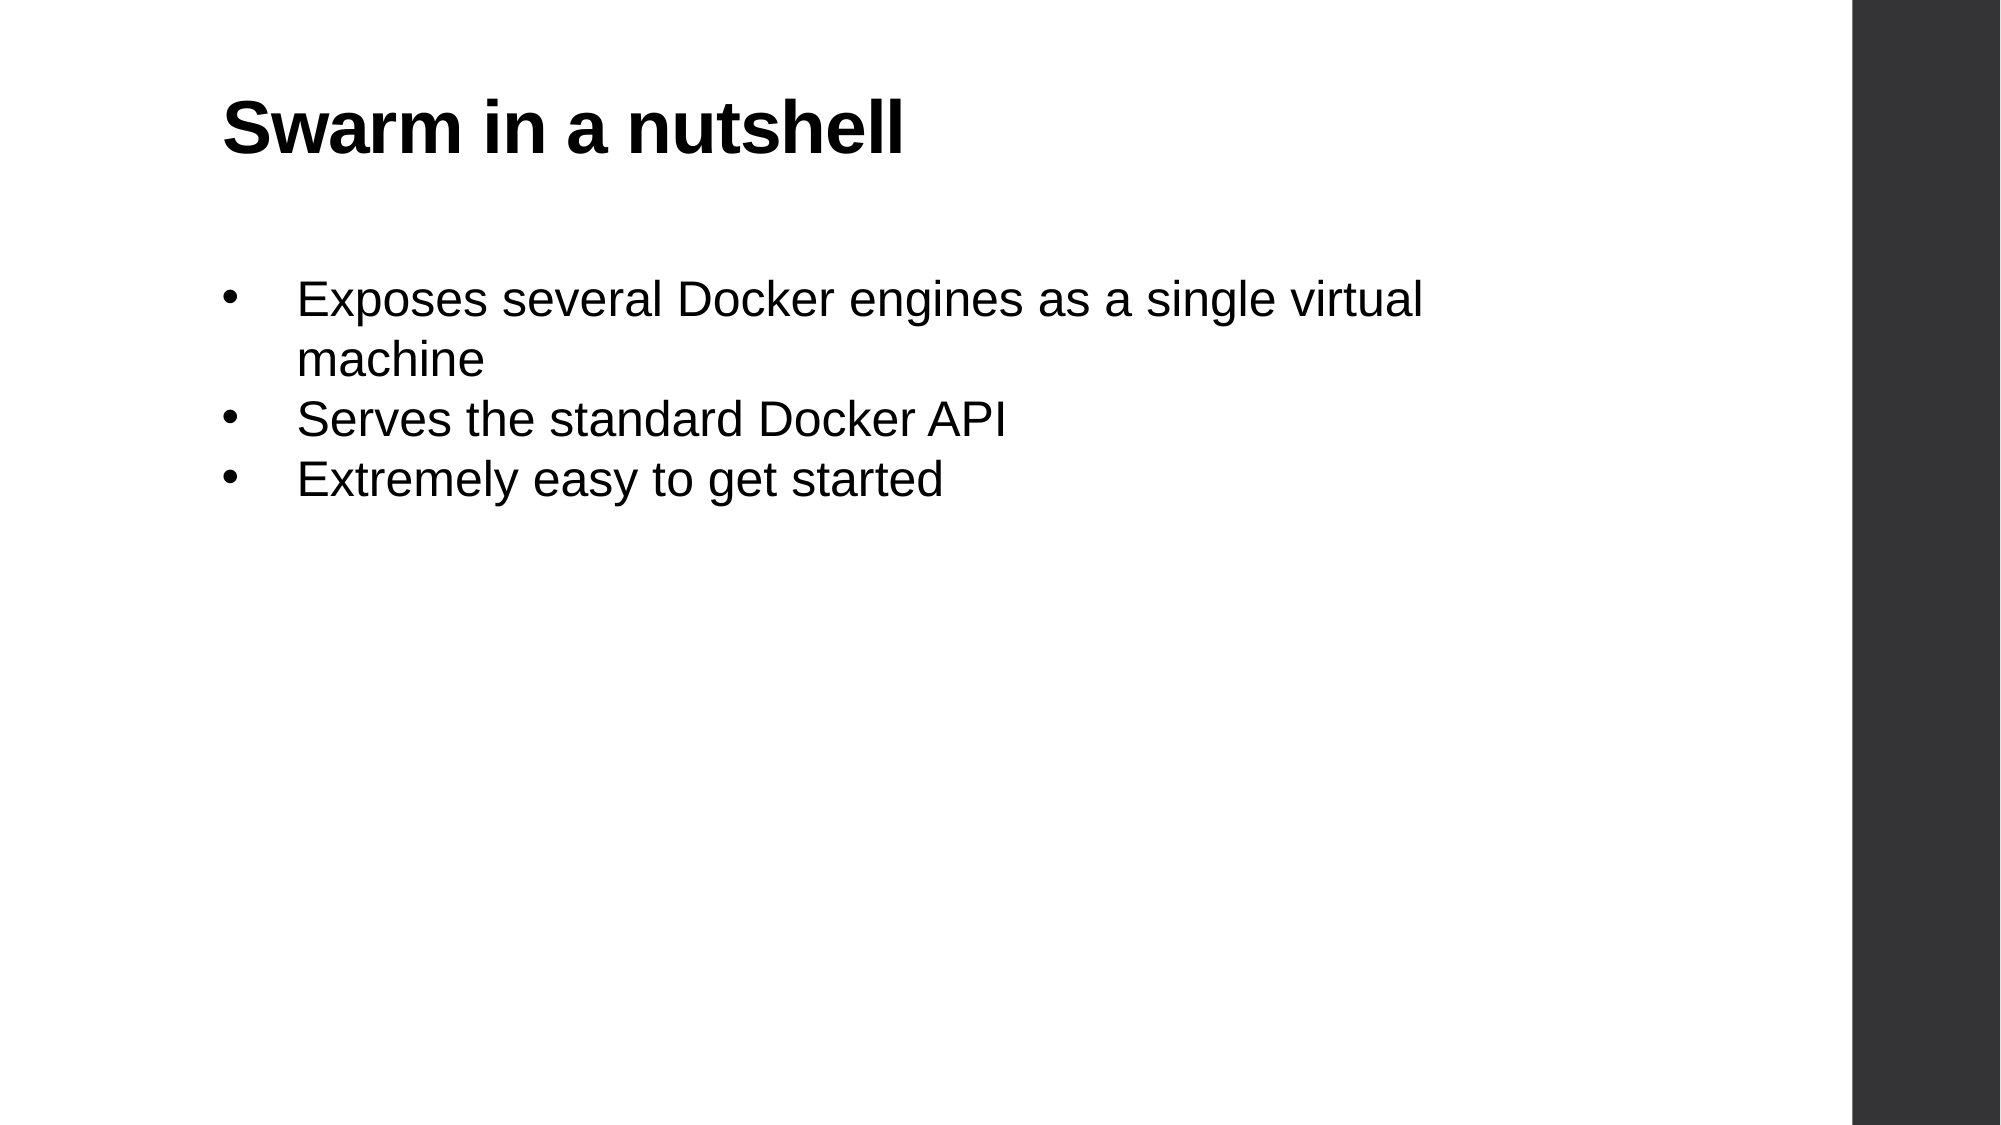

# Swarm in a nutshell
Exposes several Docker engines as a single virtual machine
Serves the standard Docker API
Extremely easy to get started